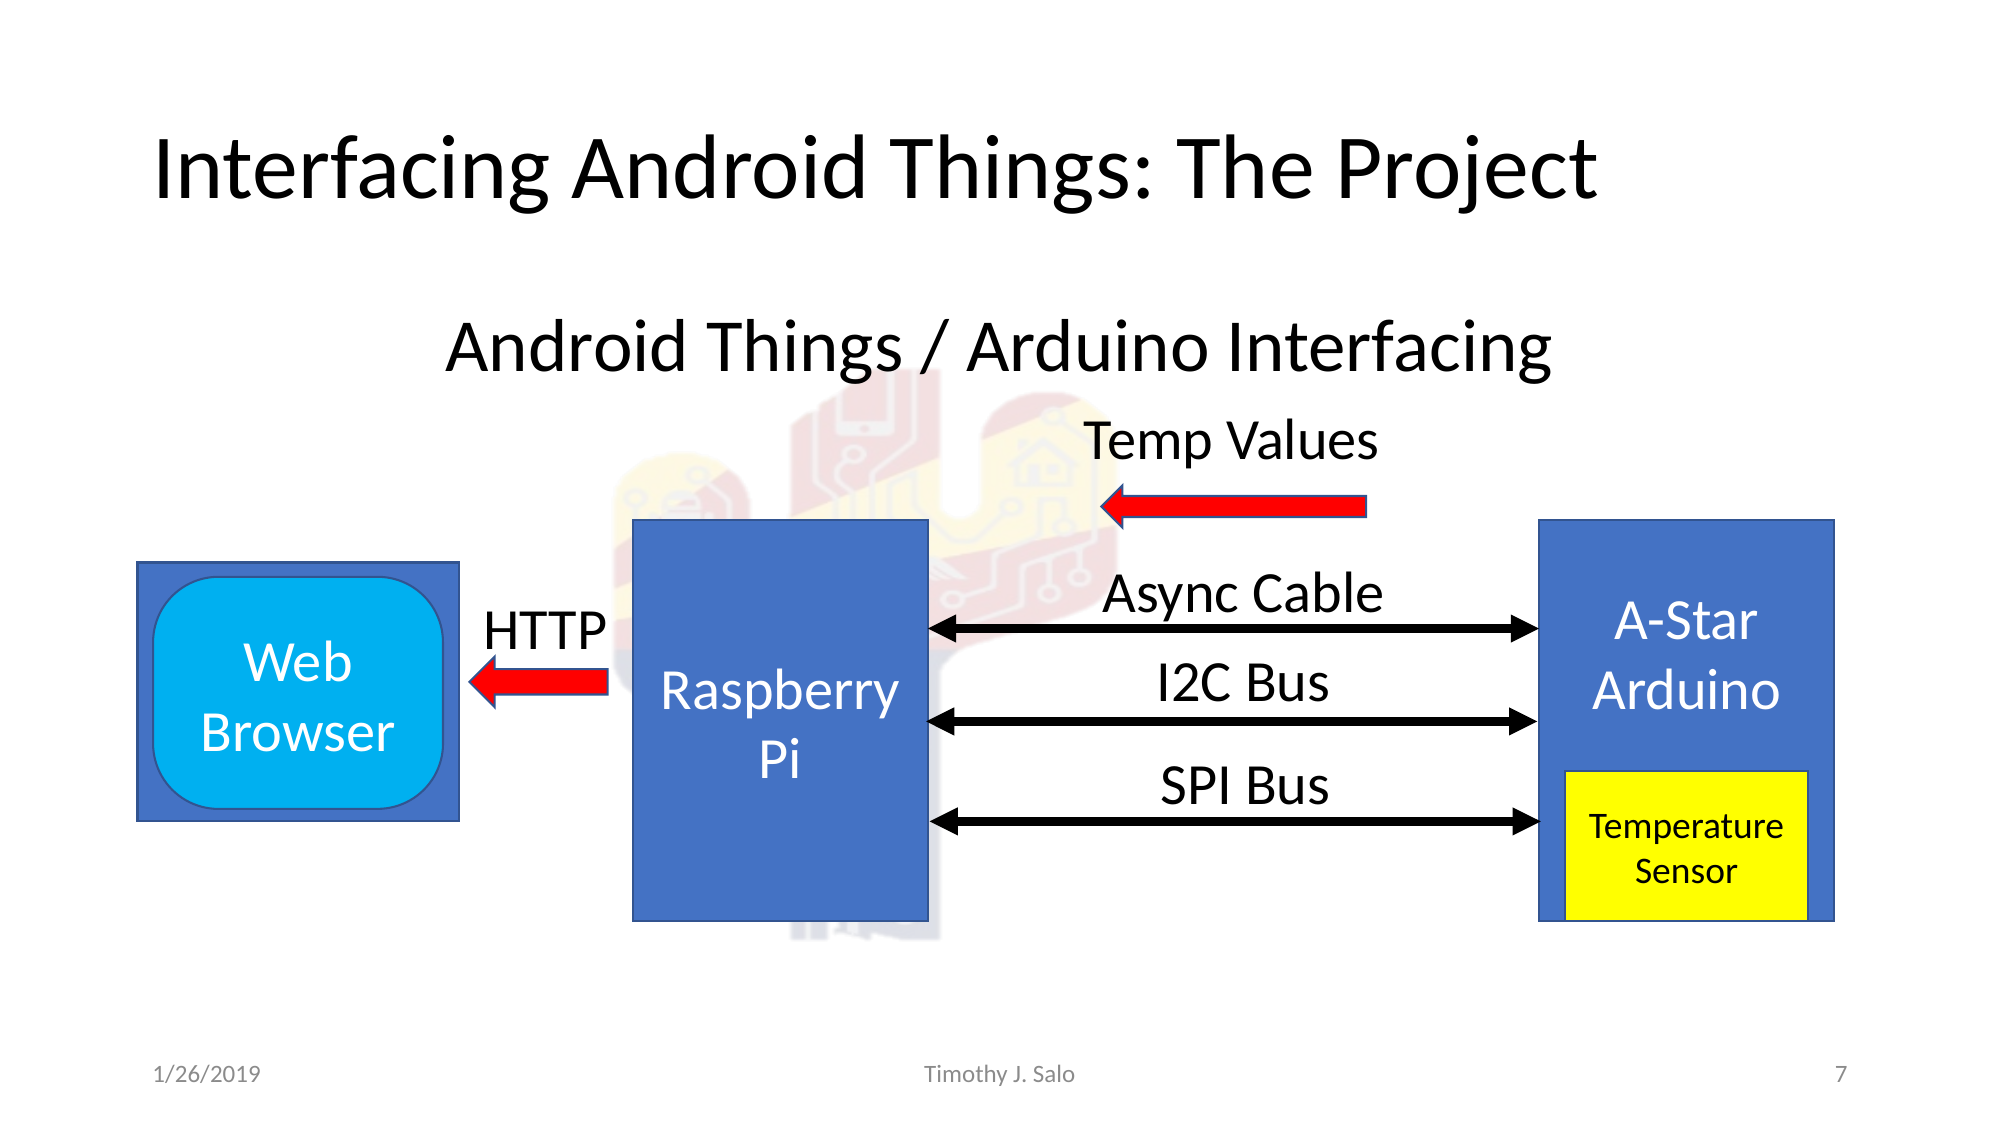

# Interfacing Android Things: The Project
Android Things / Arduino Interfacing
Temp Values

Raspberry Pi
A-Star Arduino

Async Cable

Web Browser
HTTP
I2C Bus

SPI Bus
Temperature Sensor
1/26/2019
Timothy J. Salo
7